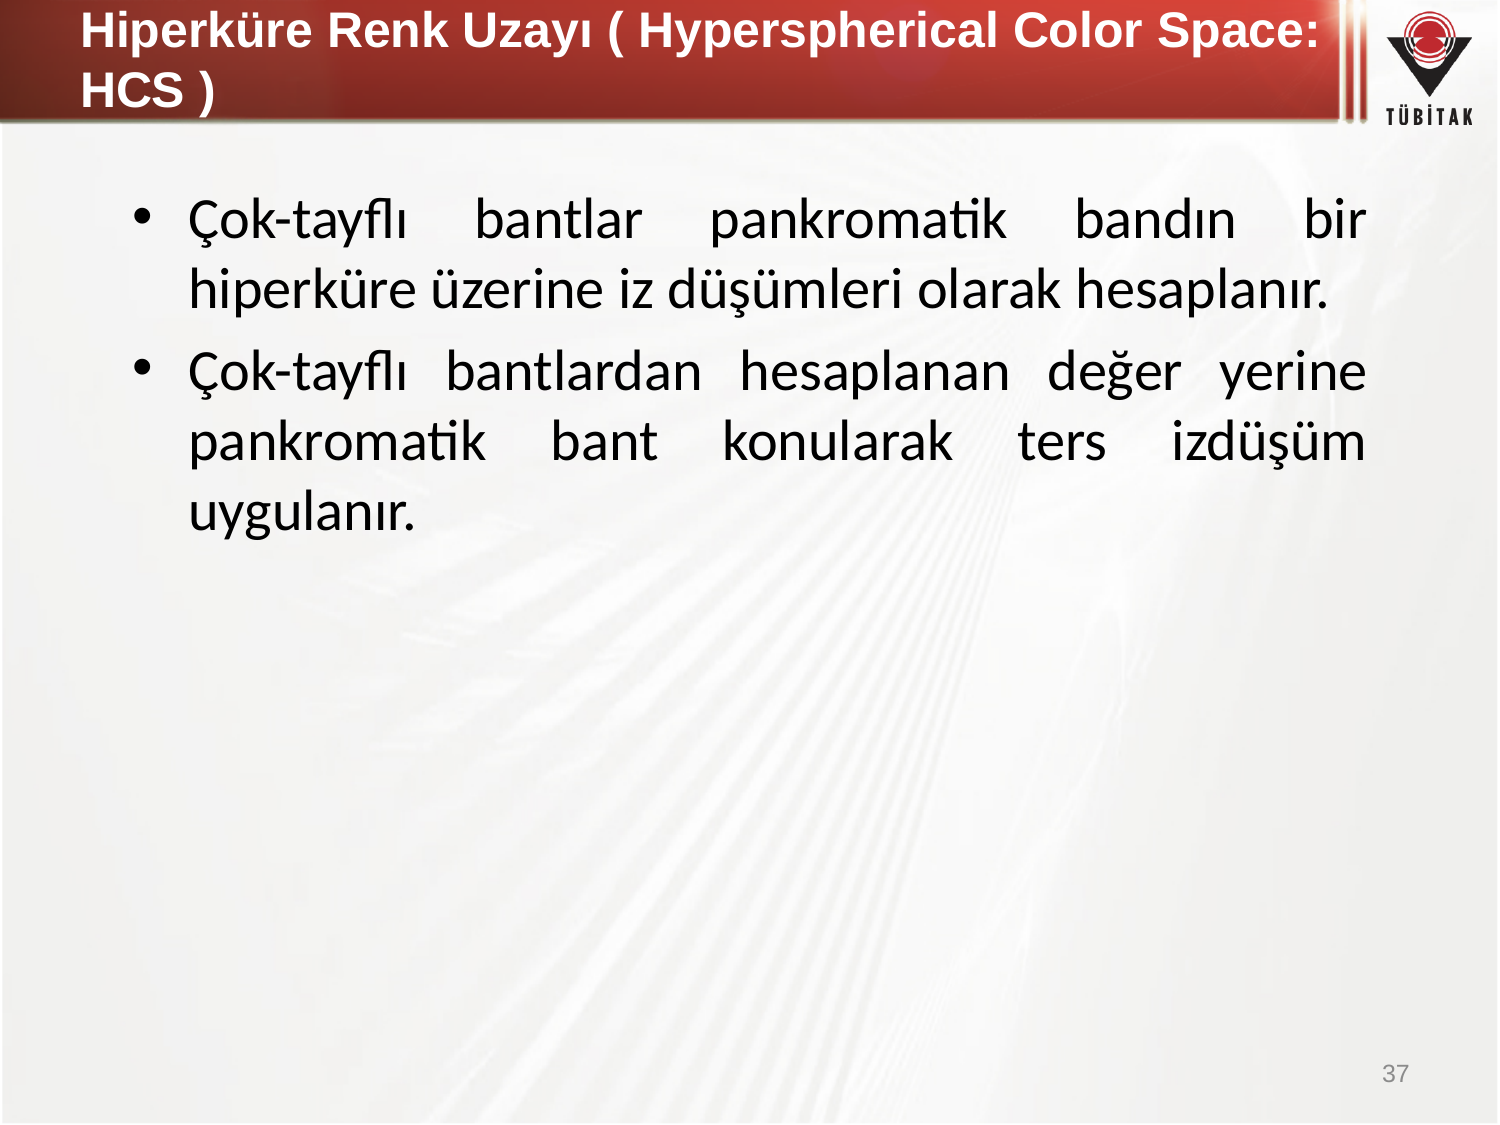

# Hiperküre Renk Uzayı ( Hyperspherical Color Space: HCS )
Çok-tayflı bantlar pankromatik bandın bir hiperküre üzerine iz düşümleri olarak hesaplanır.
Çok-tayflı bantlardan hesaplanan değer yerine pankromatik bant konularak ters izdüşüm uygulanır.

37